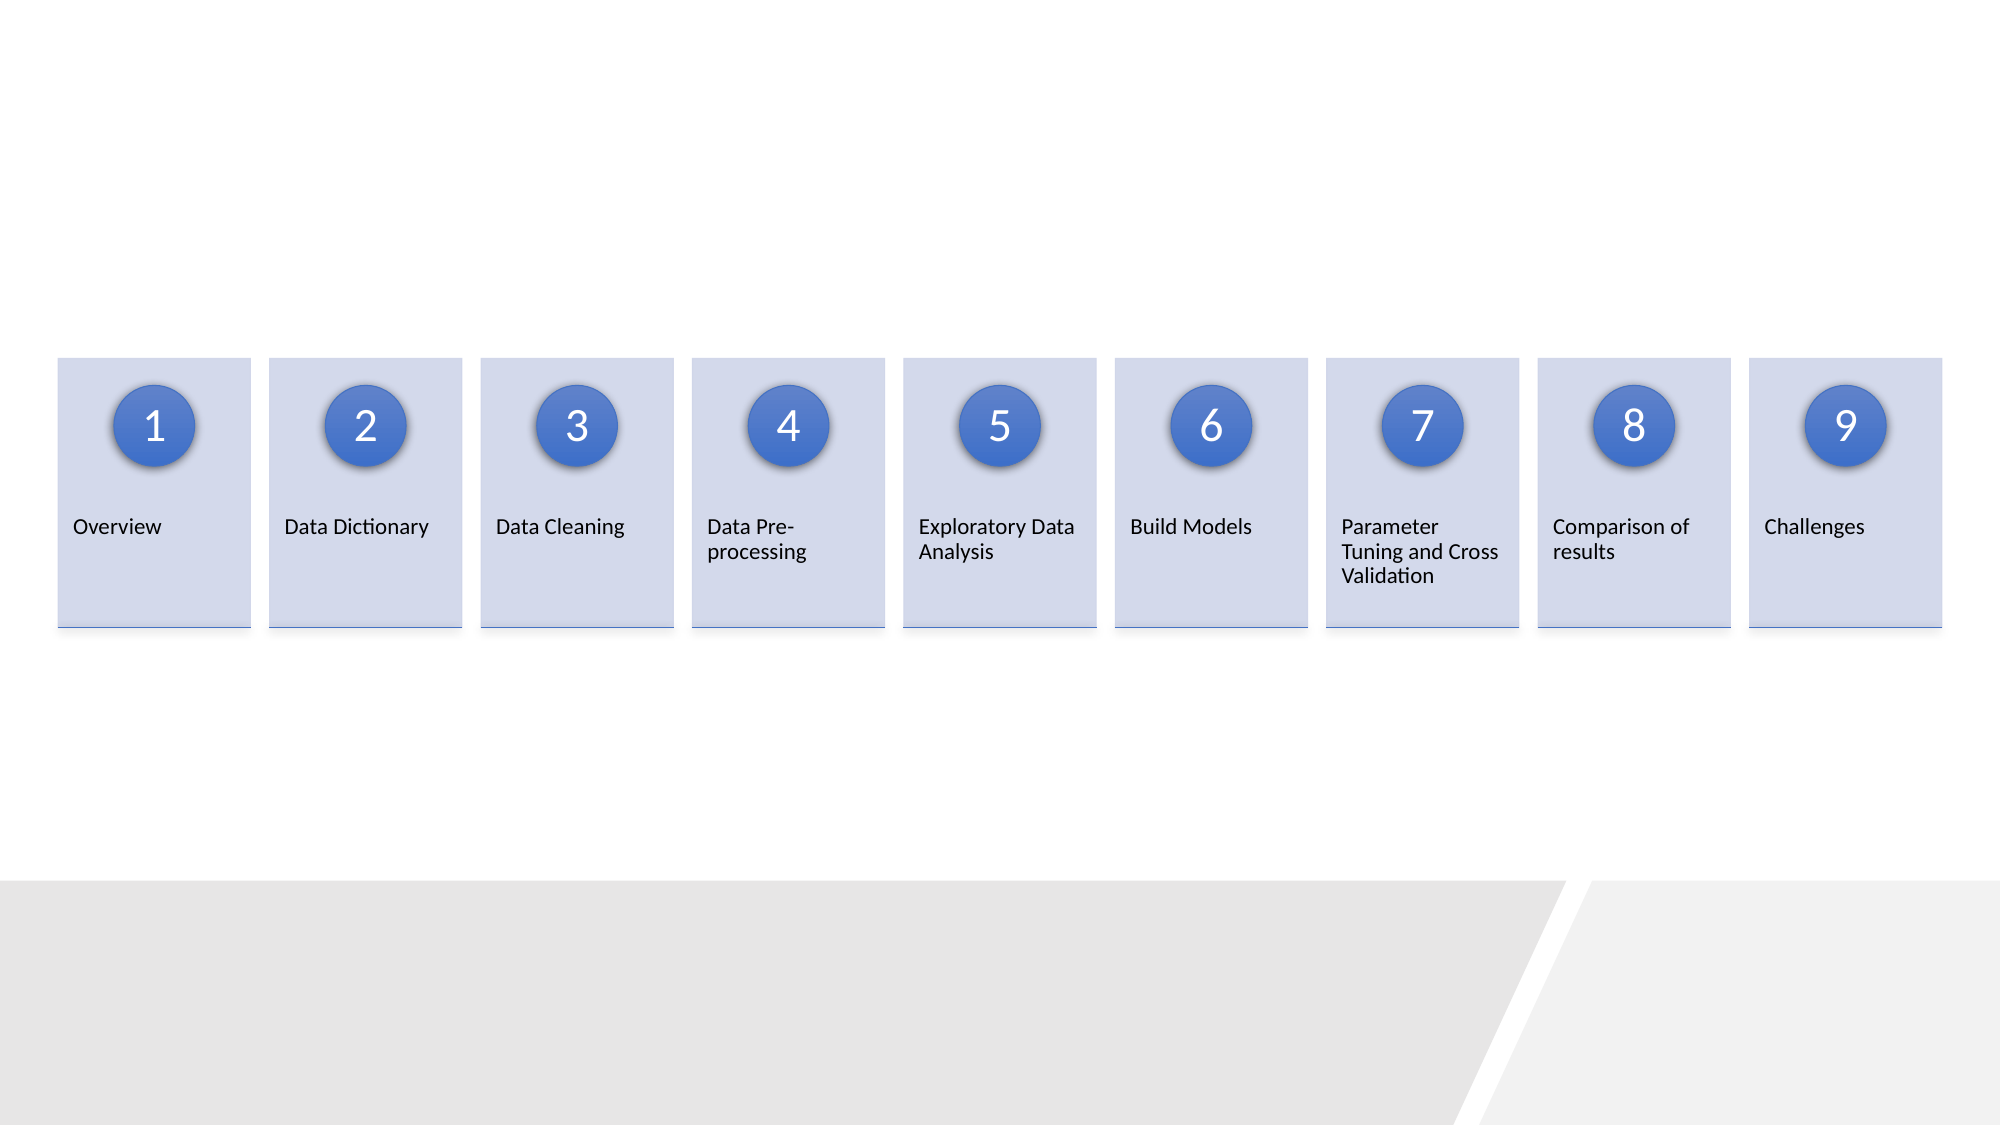

Overview
1
Data Dictionary
2
Data Cleaning
3
Data Pre-processing
4
Exploratory Data Analysis
5
Build Models
6
Parameter Tuning and Cross Validation
7
Comparison of results
8
Challenges
9